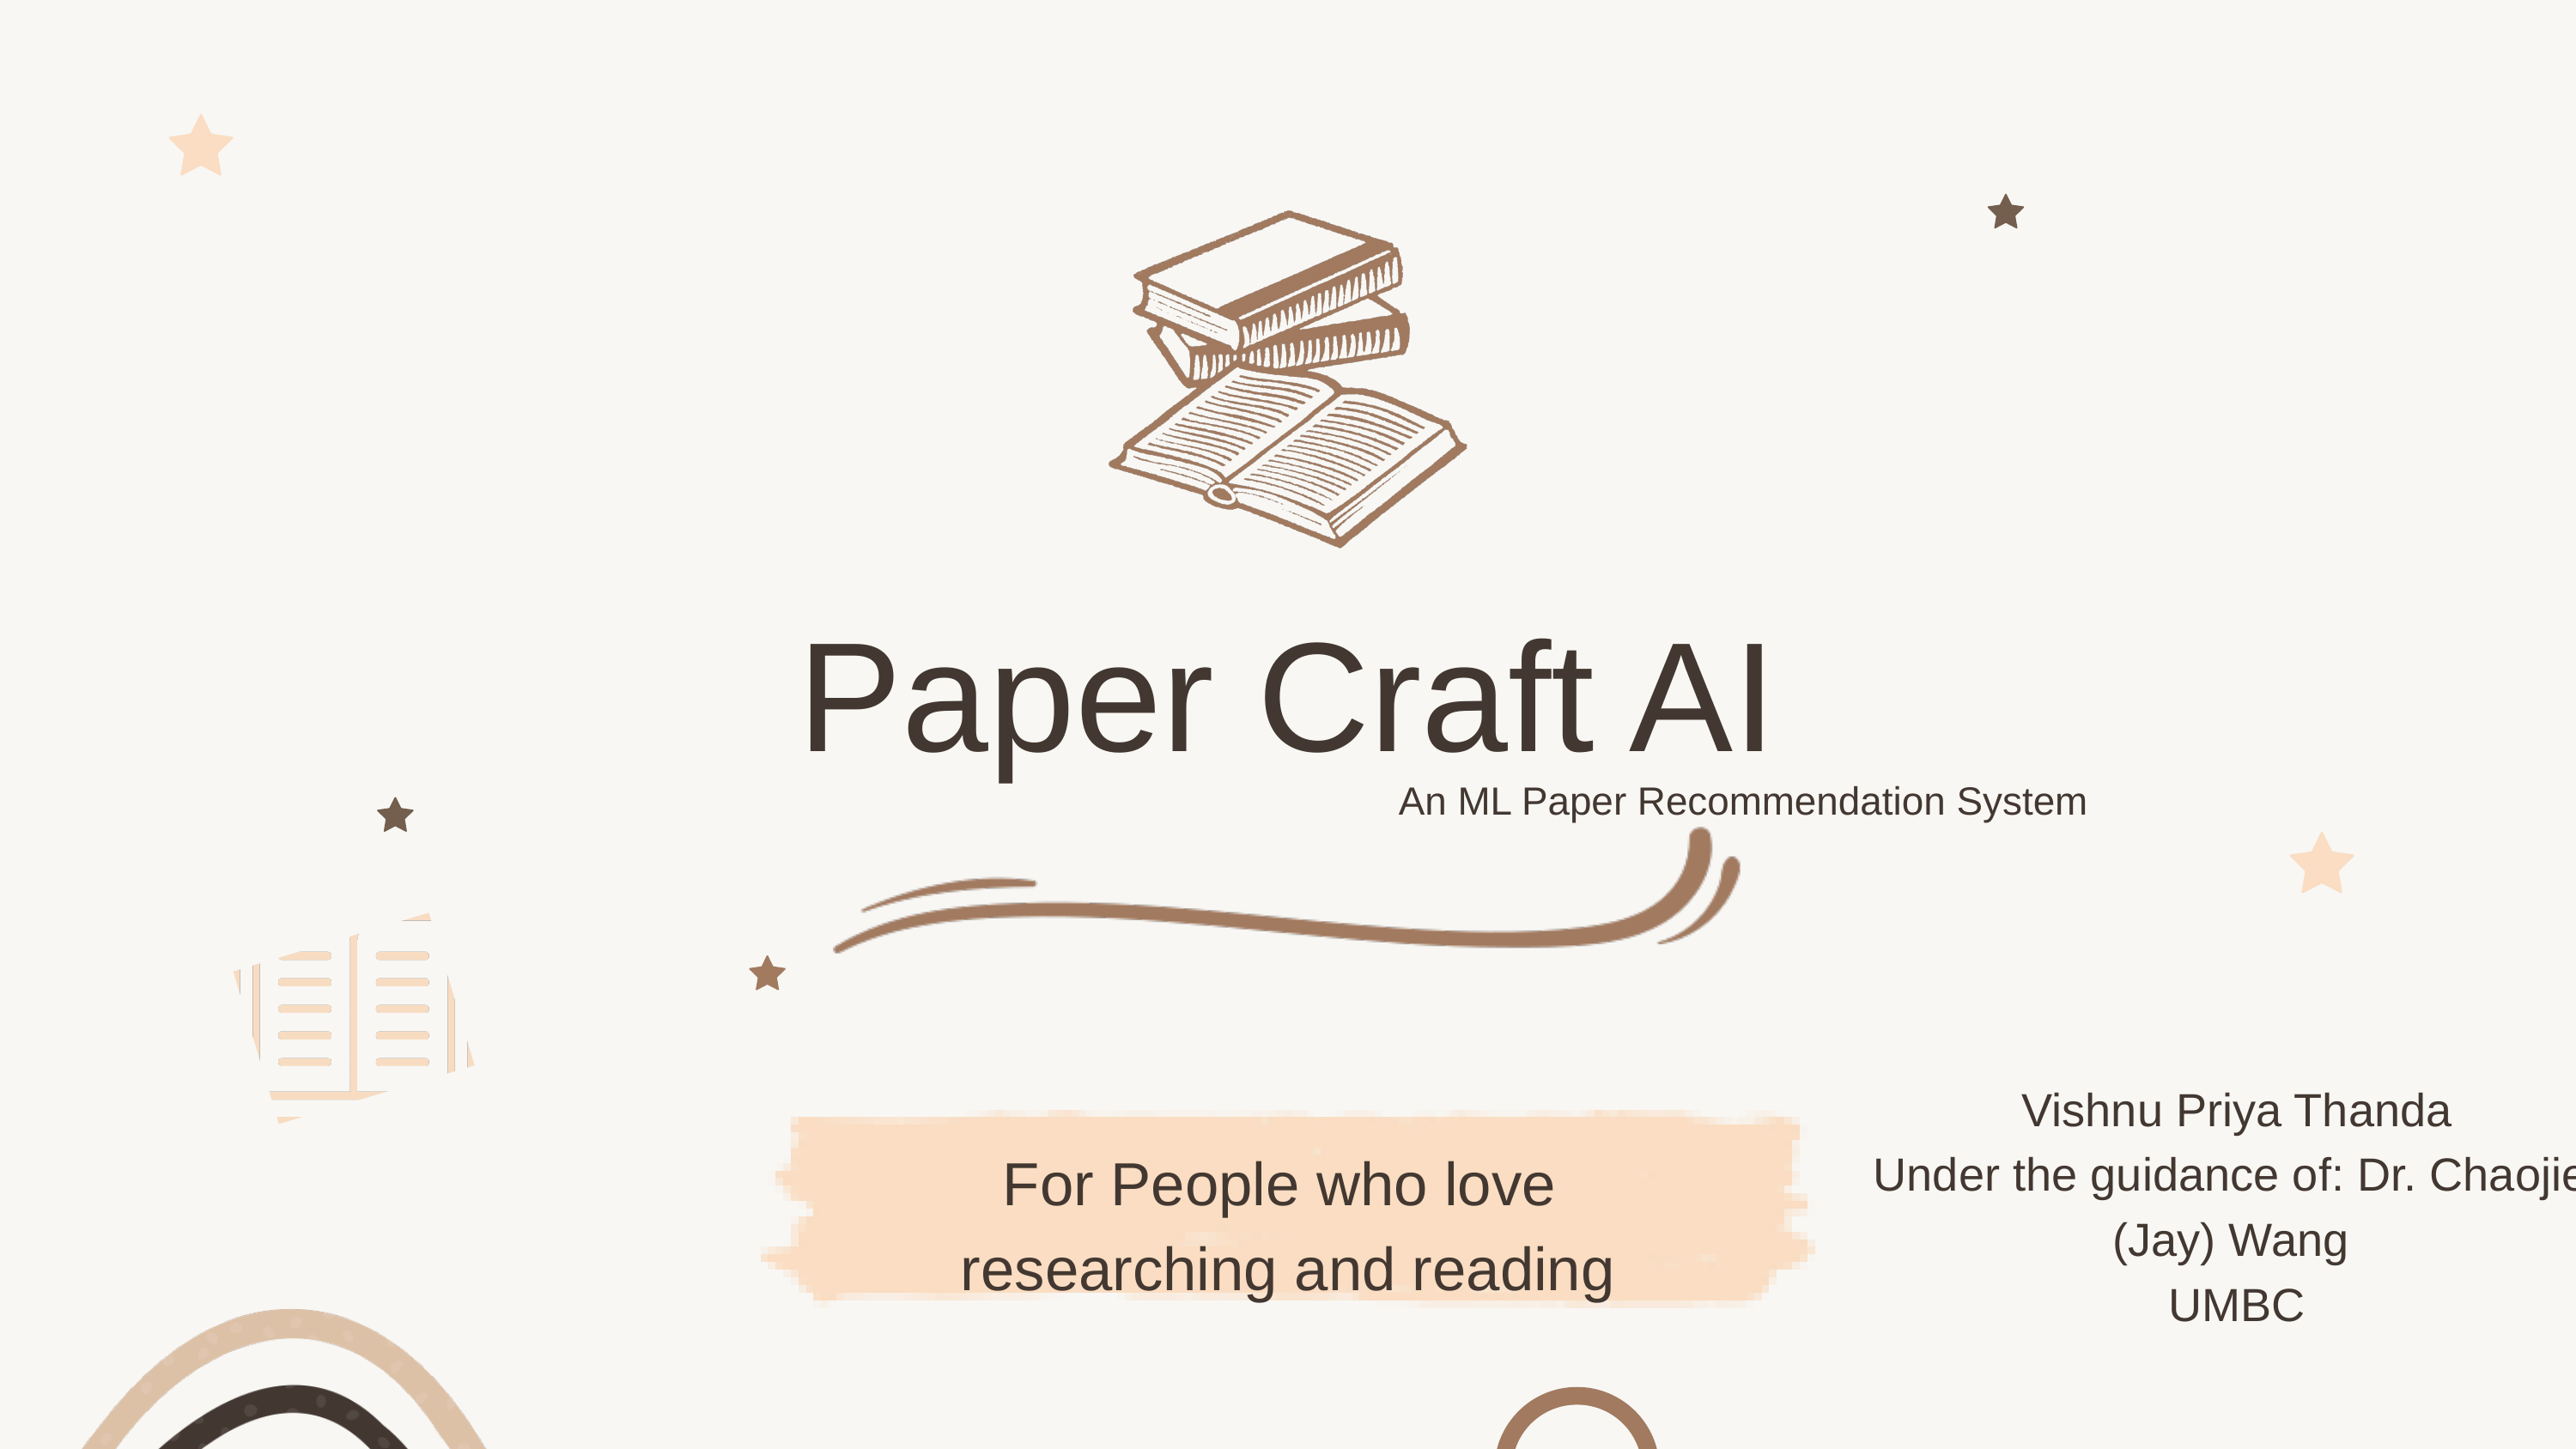

Paper Craft AI
An ML Paper Recommendation System

 Vishnu Priya Thanda
Under the guidance of: Dr. Chaojie (Jay) Wang
 UMBC

For People who love  researching and reading